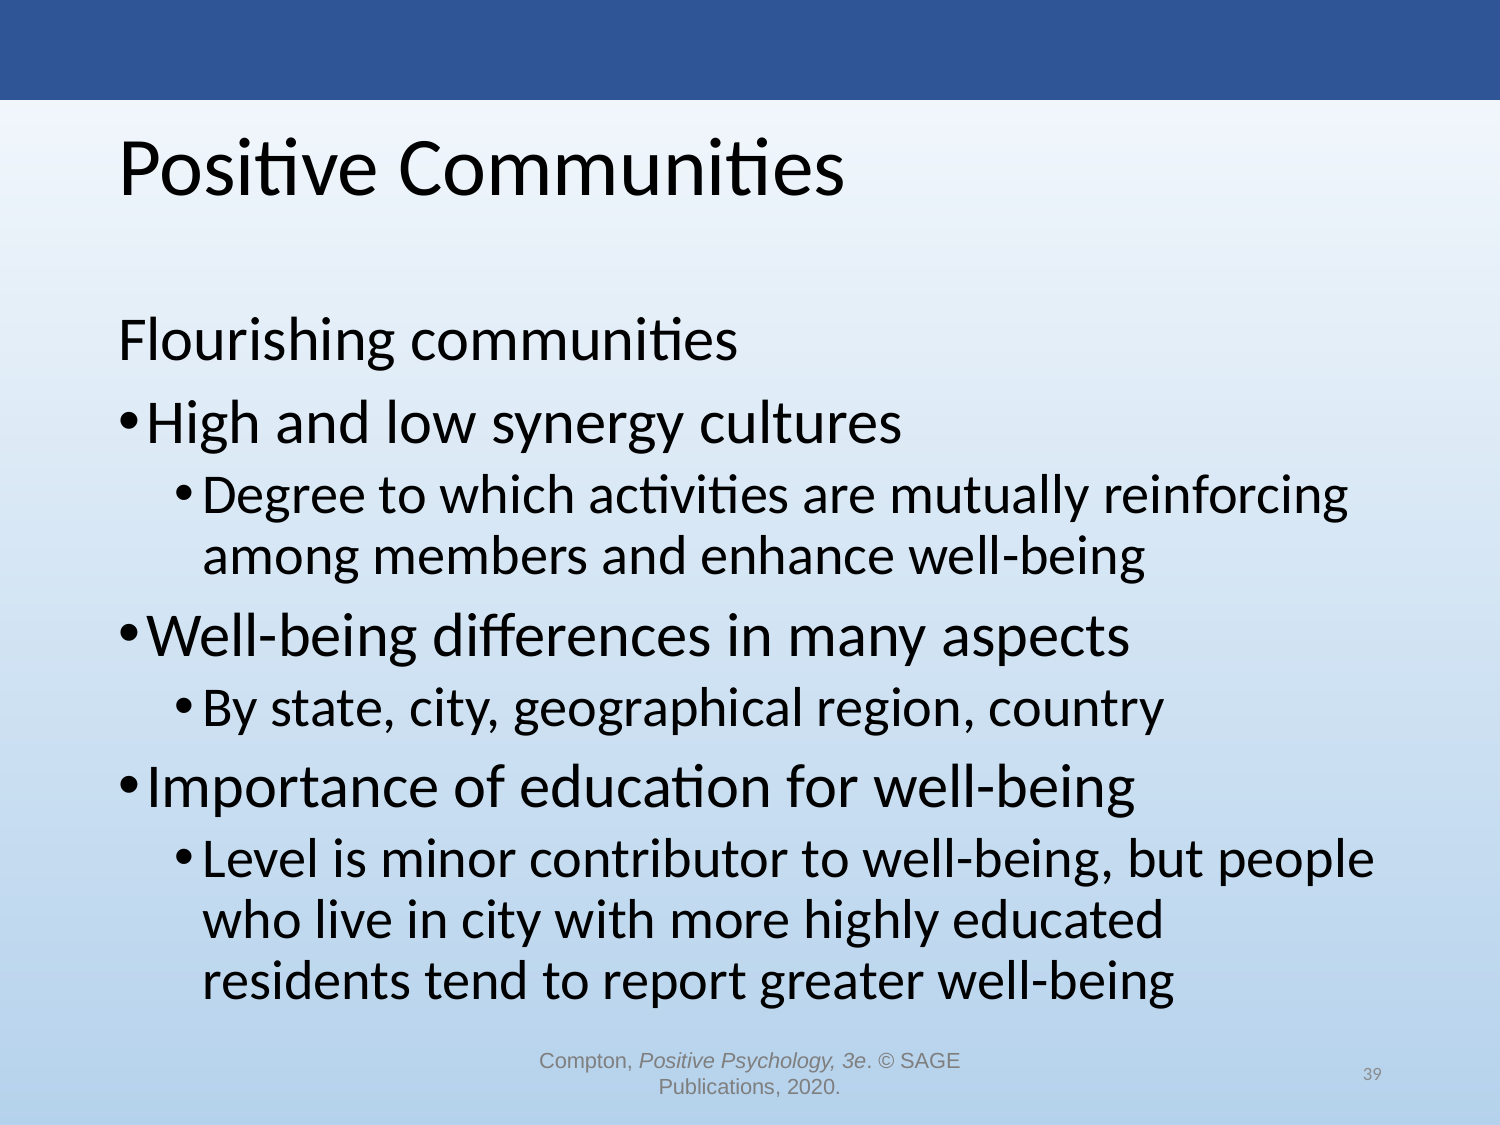

# Positive Communities
Flourishing communities
High and low synergy cultures
Degree to which activities are mutually reinforcing among members and enhance well-being
Well-being differences in many aspects
By state, city, geographical region, country
Importance of education for well-being
Level is minor contributor to well-being, but people who live in city with more highly educated residents tend to report greater well-being
Compton, Positive Psychology, 3e. © SAGE Publications, 2020.
39